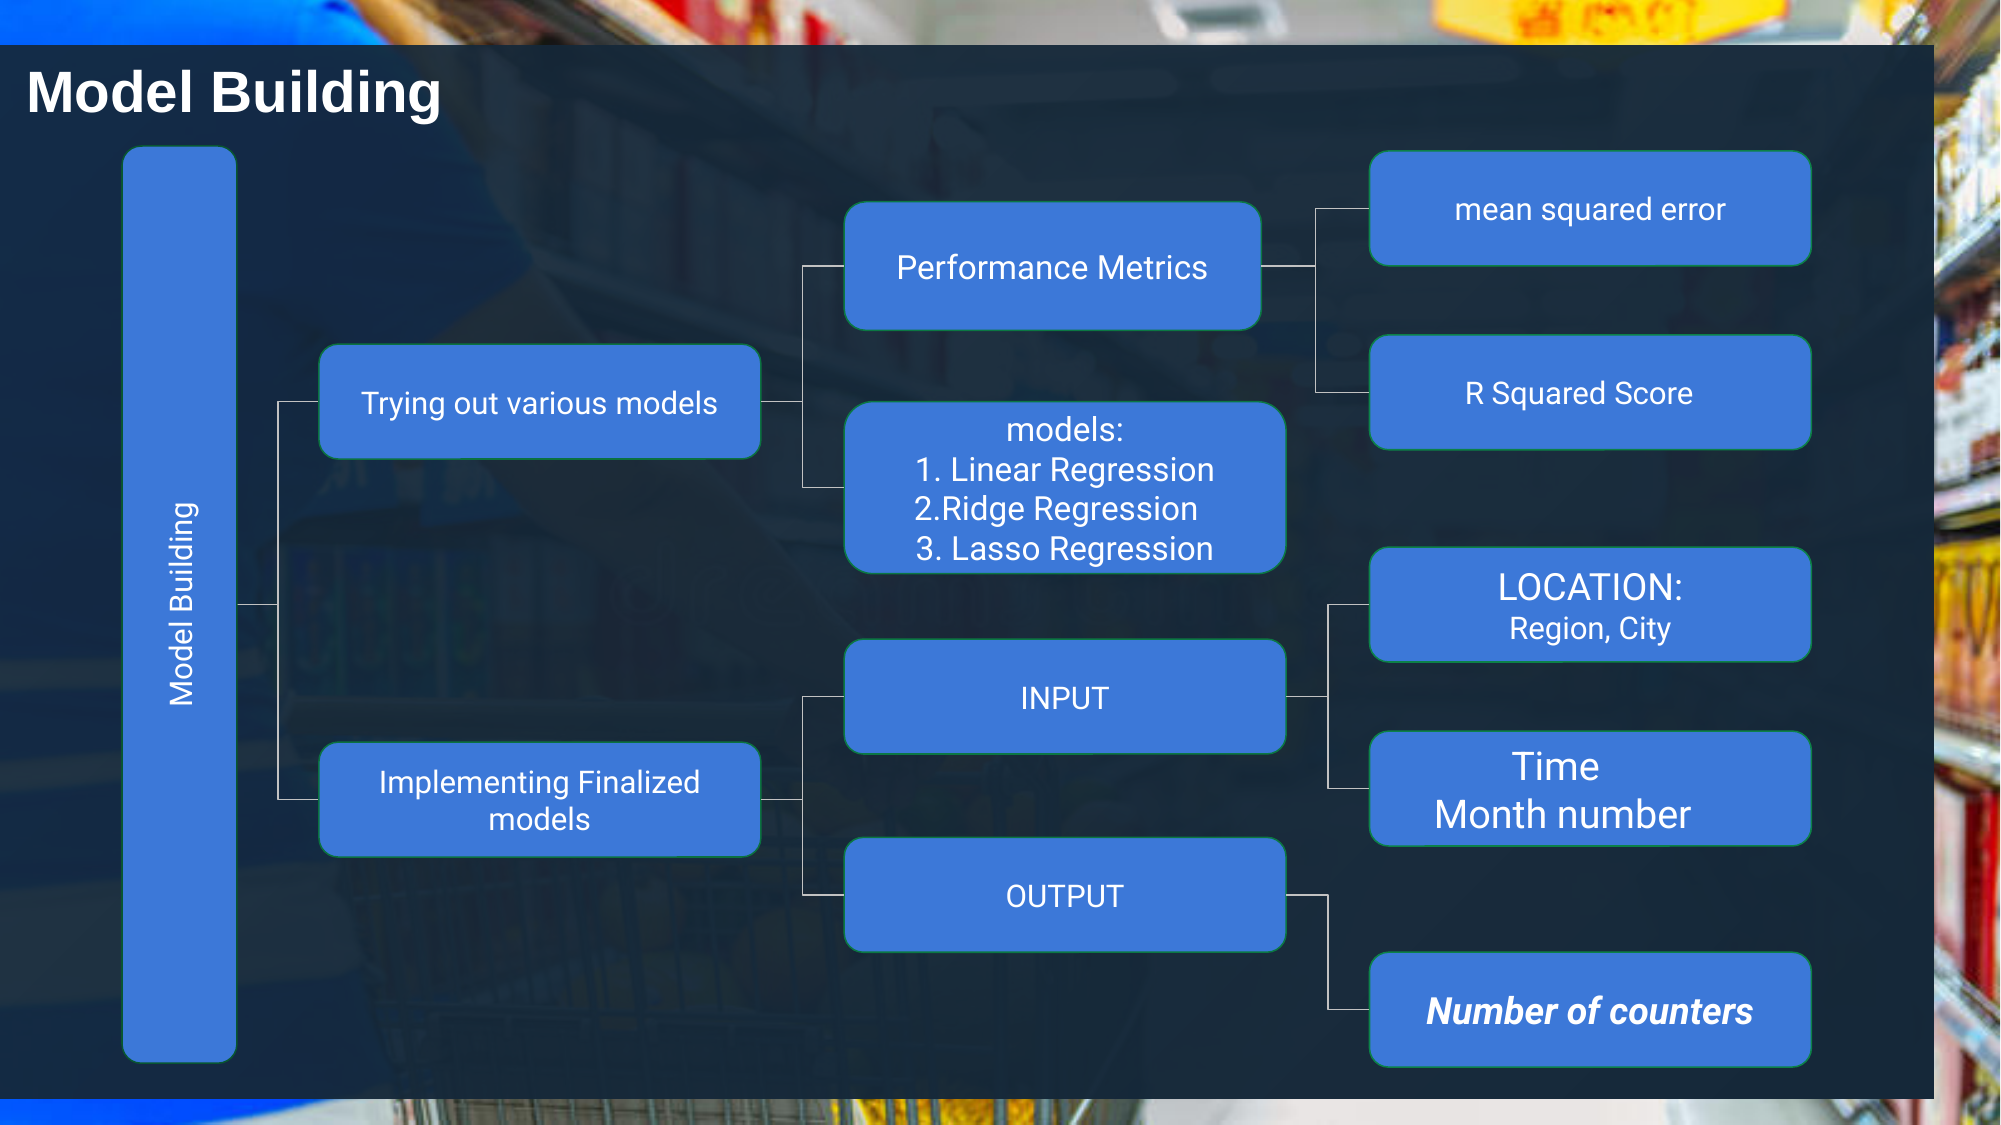

Model Building
mean squared error
Performance Metrics
         R Squared Score
Trying out various models
models:
1. Linear Regression
     2.Ridge Regression
3. Lasso Regression
Model Building
LOCATION:
Region, City
INPUT
               Time
    Month number
Implementing Finalized models
OUTPUT
Number of counters